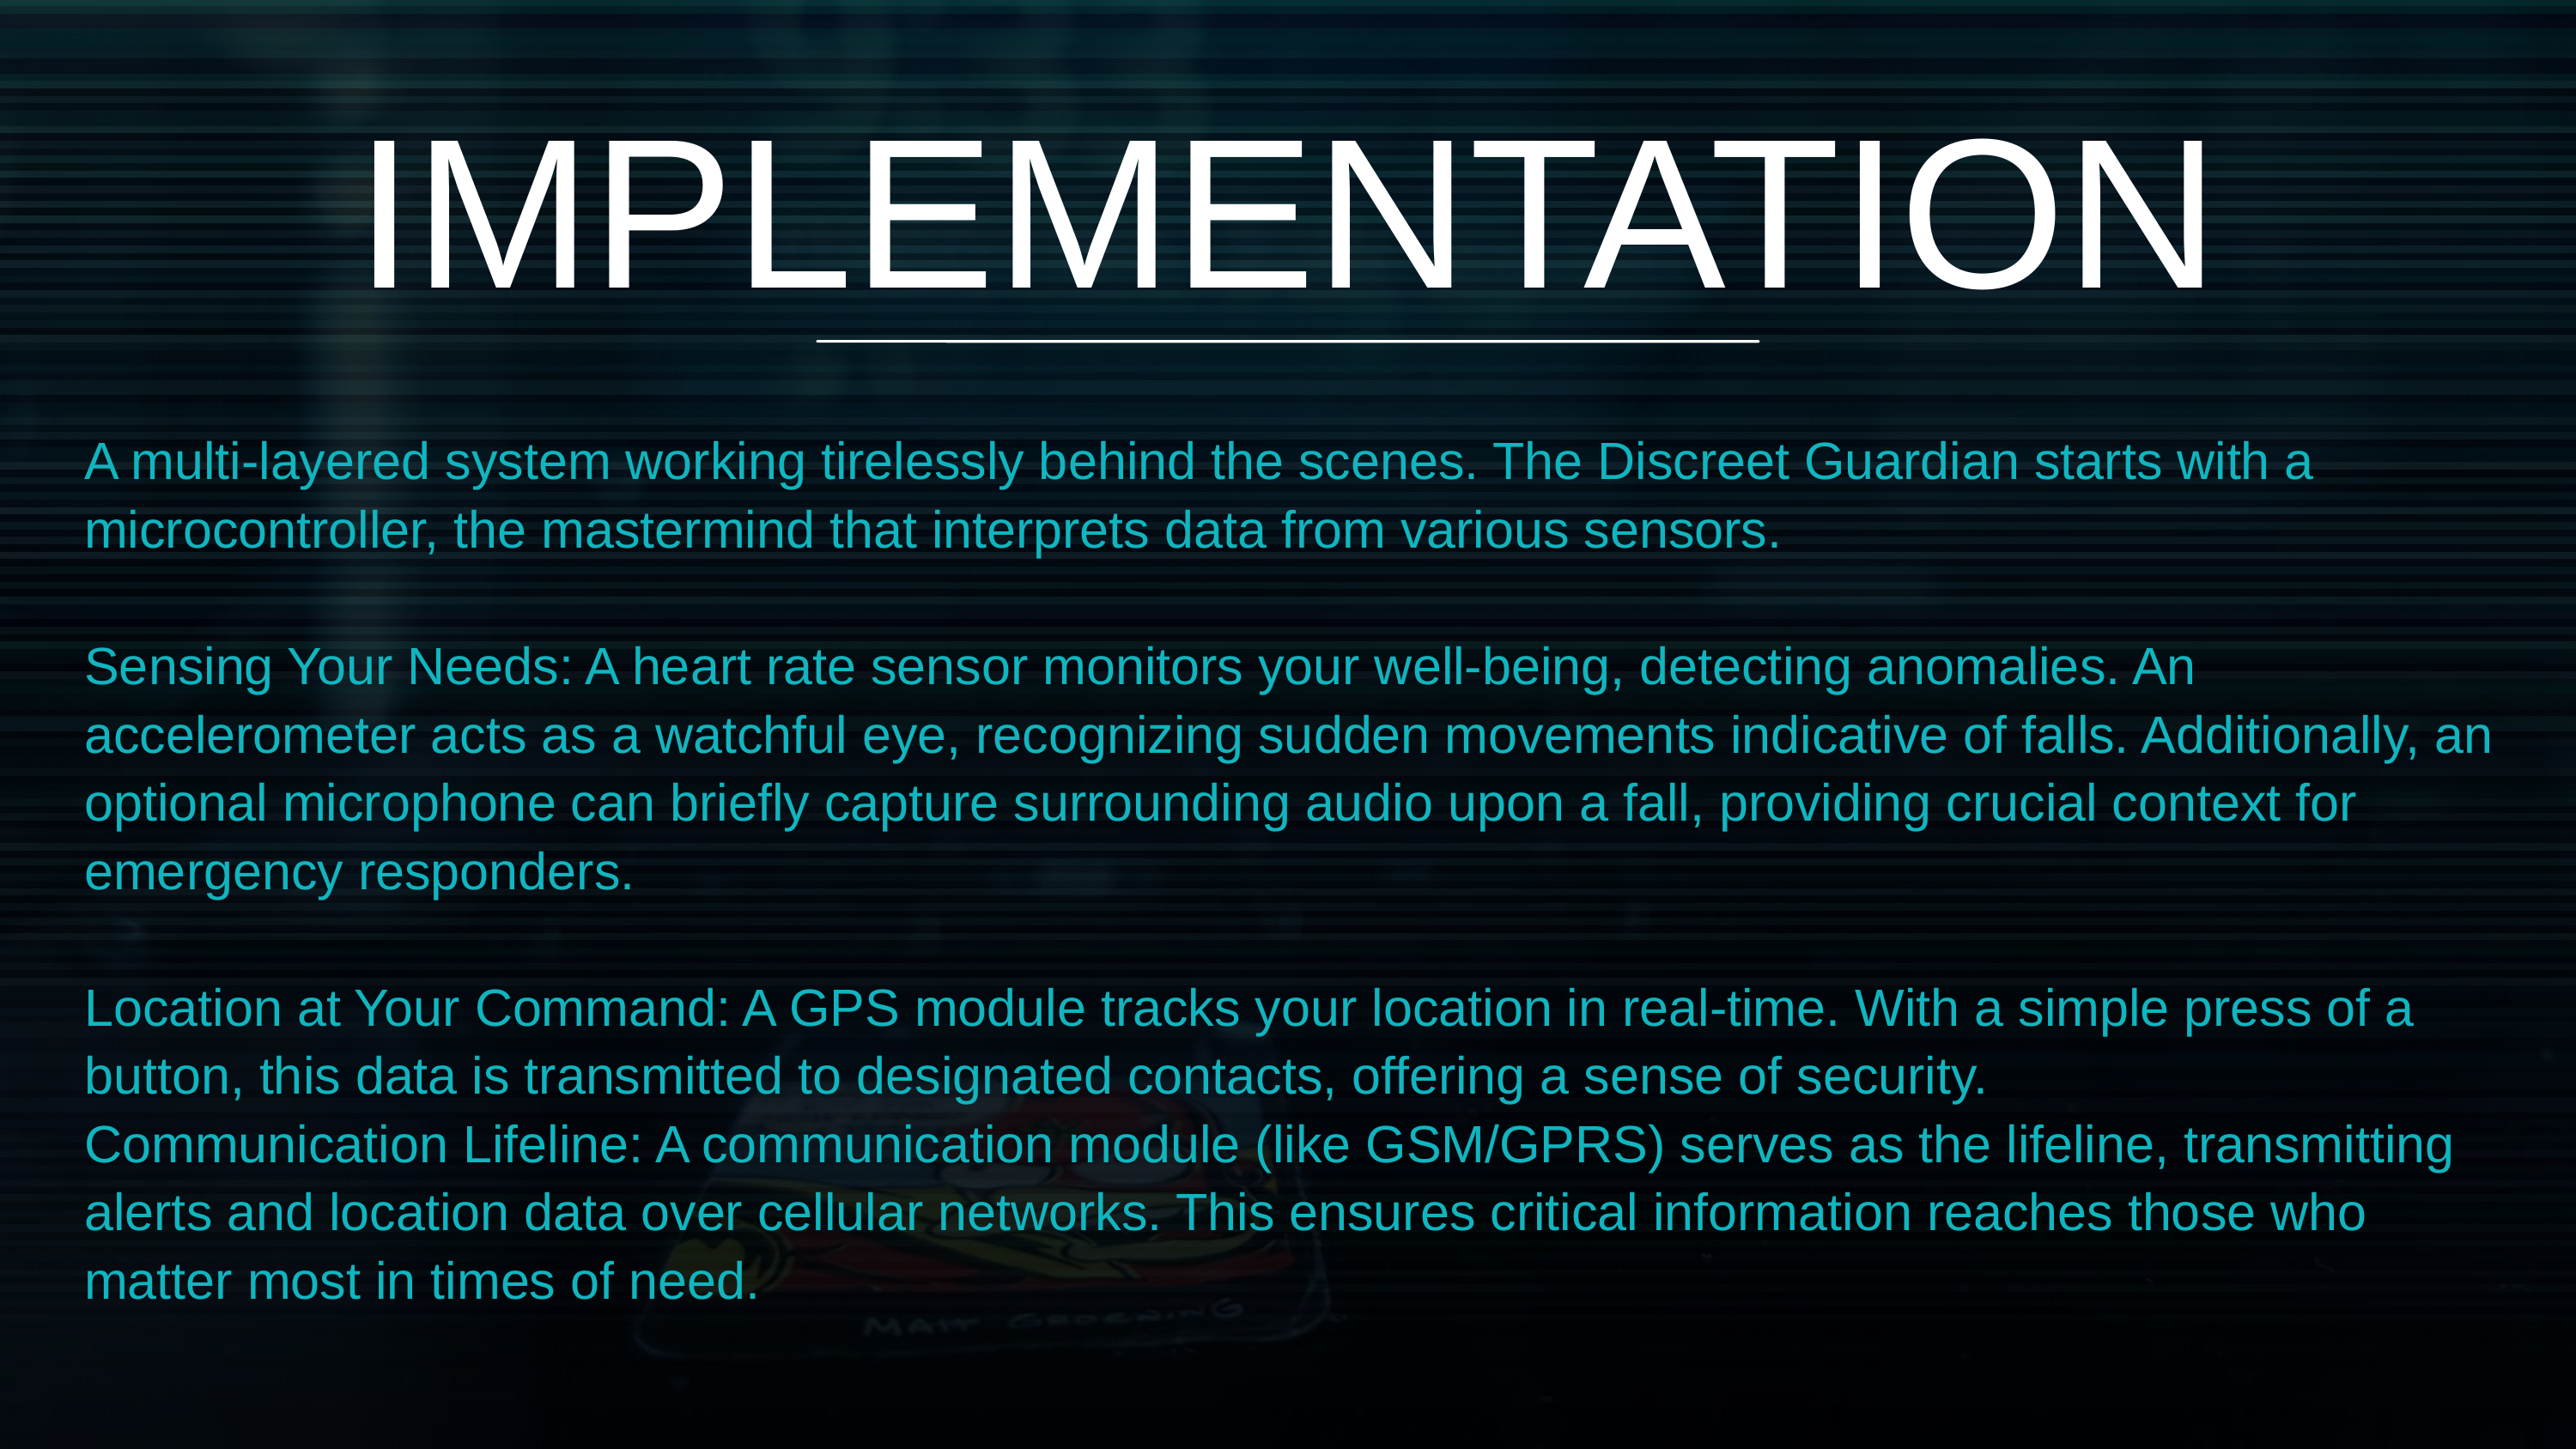

IMPLEMENTATION

A multi-layered system working tirelessly behind the scenes. The Discreet Guardian starts with a microcontroller, the mastermind that interprets data from various sensors.

Sensing Your Needs: A heart rate sensor monitors your well-being, detecting anomalies. An accelerometer acts as a watchful eye, recognizing sudden movements indicative of falls. Additionally, an optional microphone can briefly capture surrounding audio upon a fall, providing crucial context for emergency responders.

Location at Your Command: A GPS module tracks your location in real-time. With a simple press of a button, this data is transmitted to designated contacts, offering a sense of security.
Communication Lifeline: A communication module (like GSM/GPRS) serves as the lifeline, transmitting alerts and location data over cellular networks. This ensures critical information reaches those who matter most in times of need.